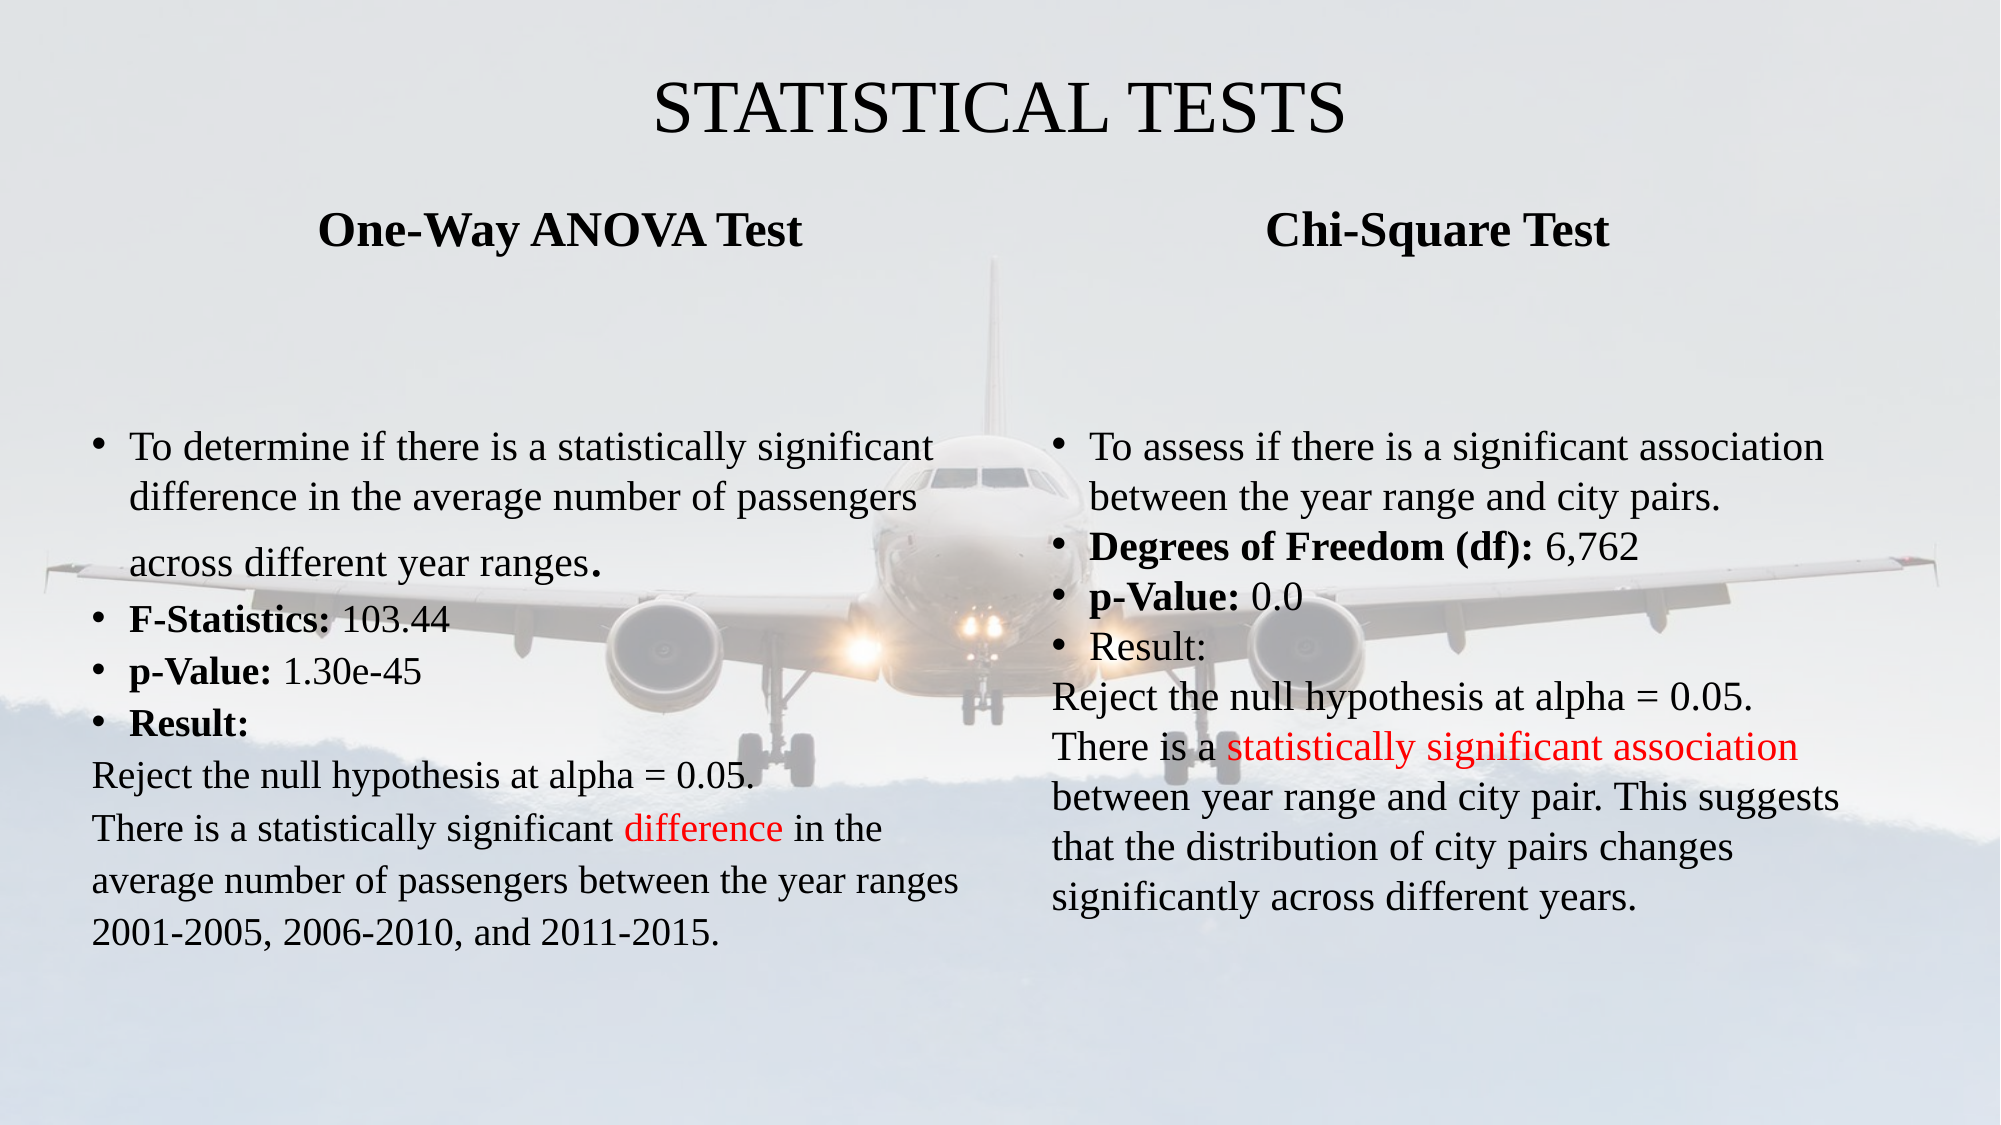

# STATISTICAL TESTS
One-Way ANOVA Test

Chi-Square Test
To determine if there is a statistically significant difference in the average number of passengers across different year ranges.
F-Statistics: 103.44
p-Value: 1.30e-45
Result:
Reject the null hypothesis at alpha = 0.05.
There is a statistically significant difference in the average number of passengers between the year ranges 2001-2005, 2006-2010, and 2011-2015.

To assess if there is a significant association between the year range and city pairs.
Degrees of Freedom (df): 6,762
p-Value: 0.0
Result:
Reject the null hypothesis at alpha = 0.05.
There is a statistically significant association between year range and city pair. This suggests that the distribution of city pairs changes significantly across different years.